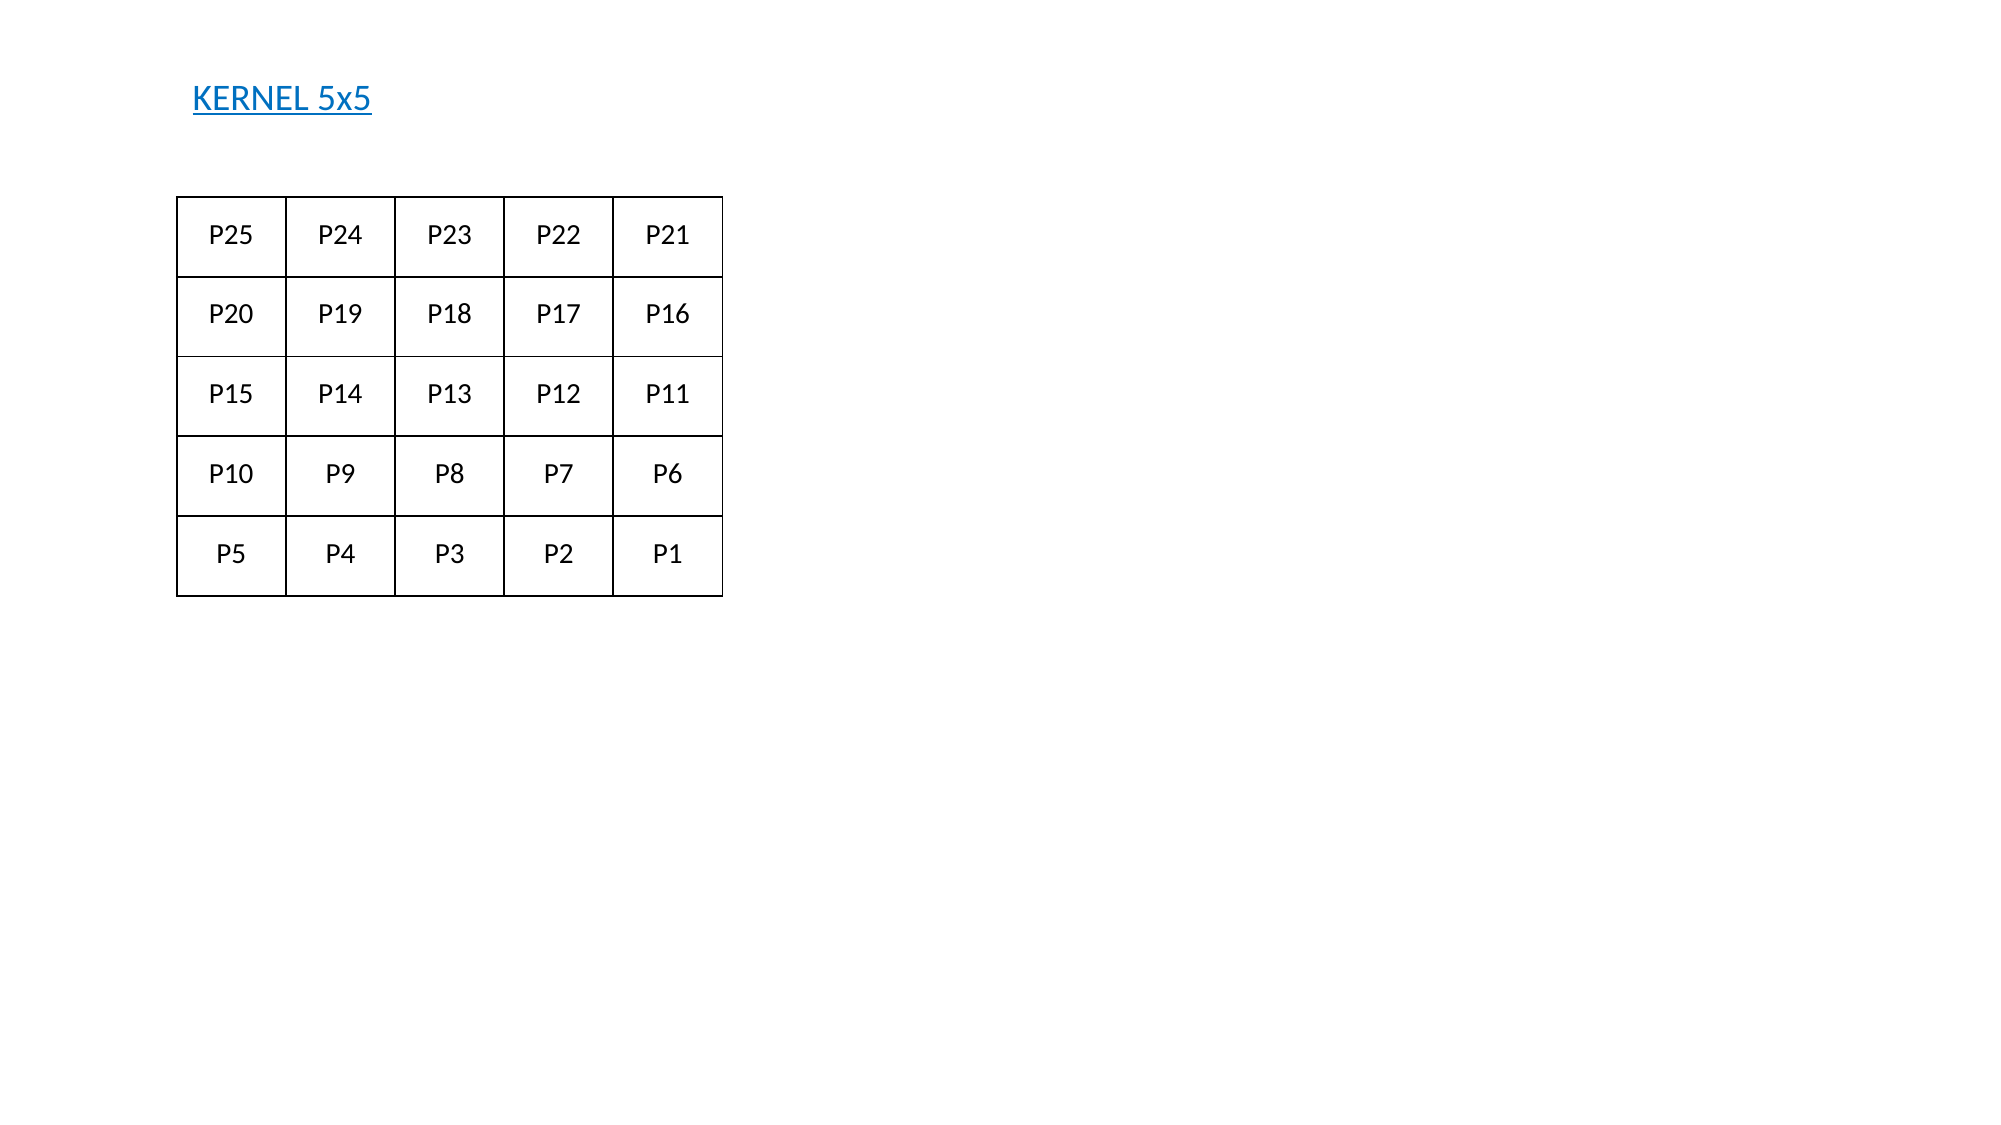

KERNEL 5x5
| P25 | P24 | P23 | P22 | P21 |
| --- | --- | --- | --- | --- |
| P20 | P19 | P18 | P17 | P16 |
| P15 | P14 | P13 | P12 | P11 |
| P10 | P9 | P8 | P7 | P6 |
| P5 | P4 | P3 | P2 | P1 |